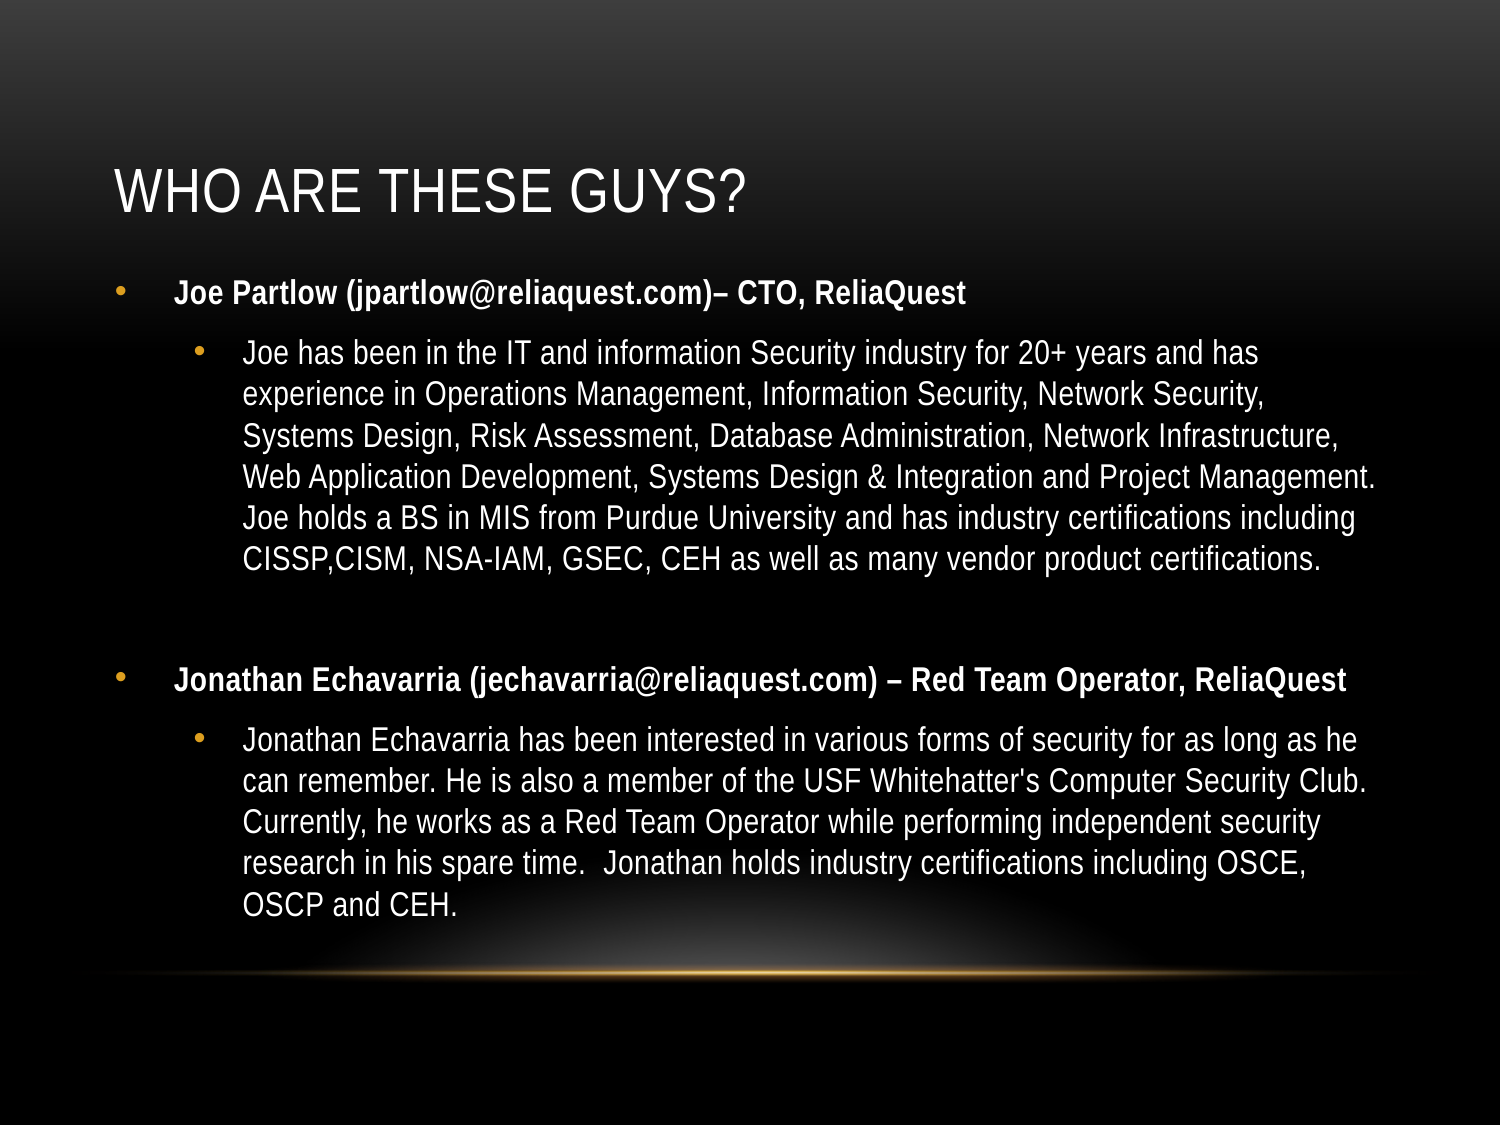

# Who are these guys?
Joe Partlow (jpartlow@reliaquest.com)– CTO, ReliaQuest
Joe has been in the IT and information Security industry for 20+ years and has experience in Operations Management, Information Security, Network Security, Systems Design, Risk Assessment, Database Administration, Network Infrastructure, Web Application Development, Systems Design & Integration and Project Management. Joe holds a BS in MIS from Purdue University and has industry certifications including CISSP,CISM, NSA-IAM, GSEC, CEH as well as many vendor product certifications.

Jonathan Echavarria (jechavarria@reliaquest.com) – Red Team Operator, ReliaQuest
Jonathan Echavarria has been interested in various forms of security for as long as he can remember. He is also a member of the USF Whitehatter's Computer Security Club. Currently, he works as a Red Team Operator while performing independent security research in his spare time.  Jonathan holds industry certifications including OSCE, OSCP and CEH.